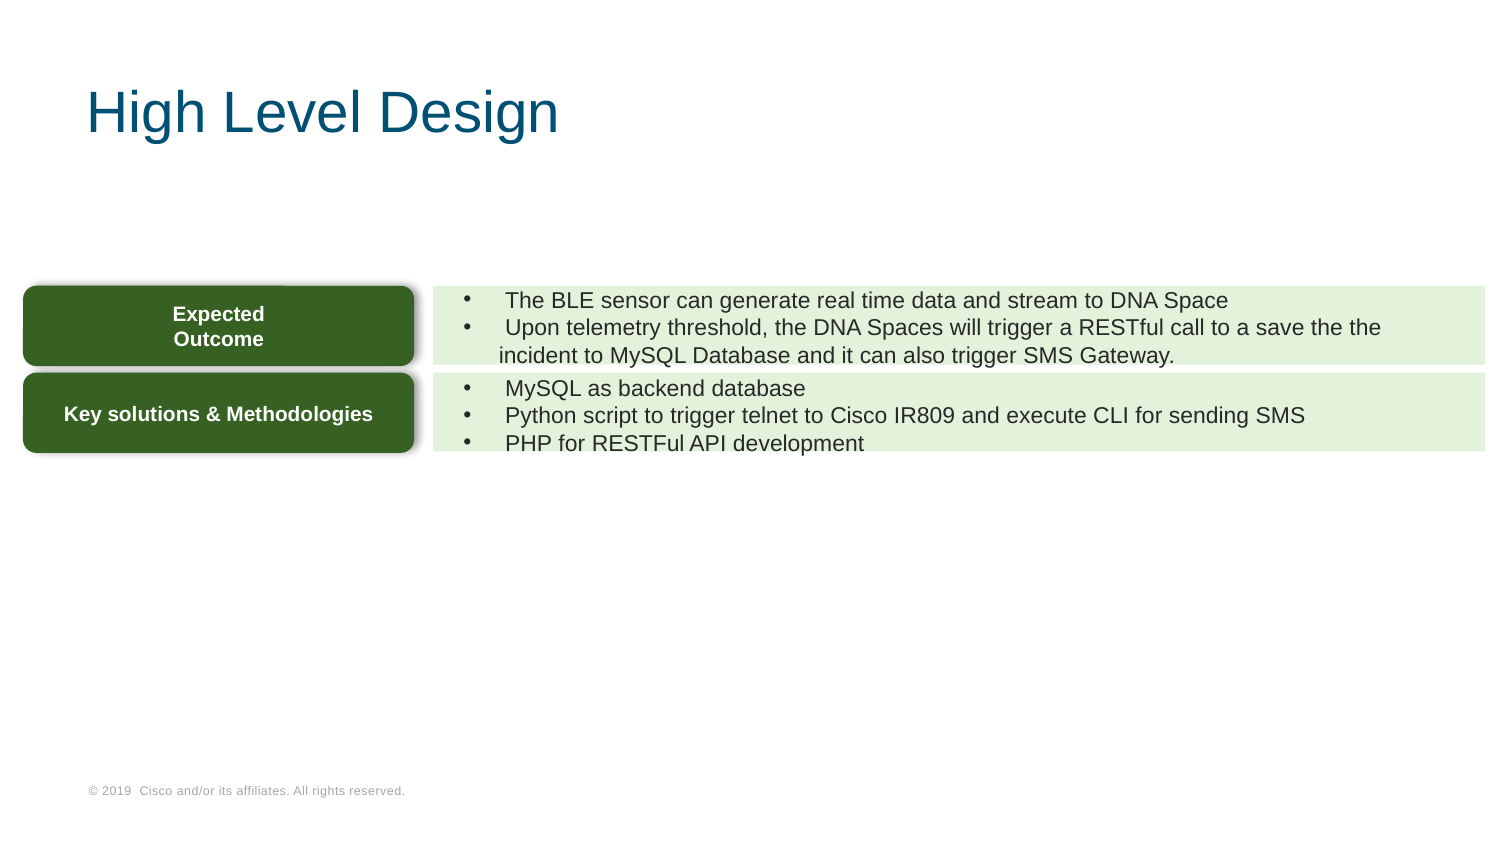

# High Level Design
 The BLE sensor can generate real time data and stream to DNA Space
 Upon telemetry threshold, the DNA Spaces will trigger a RESTful call to a save the the incident to MySQL Database and it can also trigger SMS Gateway.

Expected
Outcome

 MySQL as backend database
 Python script to trigger telnet to Cisco IR809 and execute CLI for sending SMS
 PHP for RESTFul API development
Key solutions & Methodologies